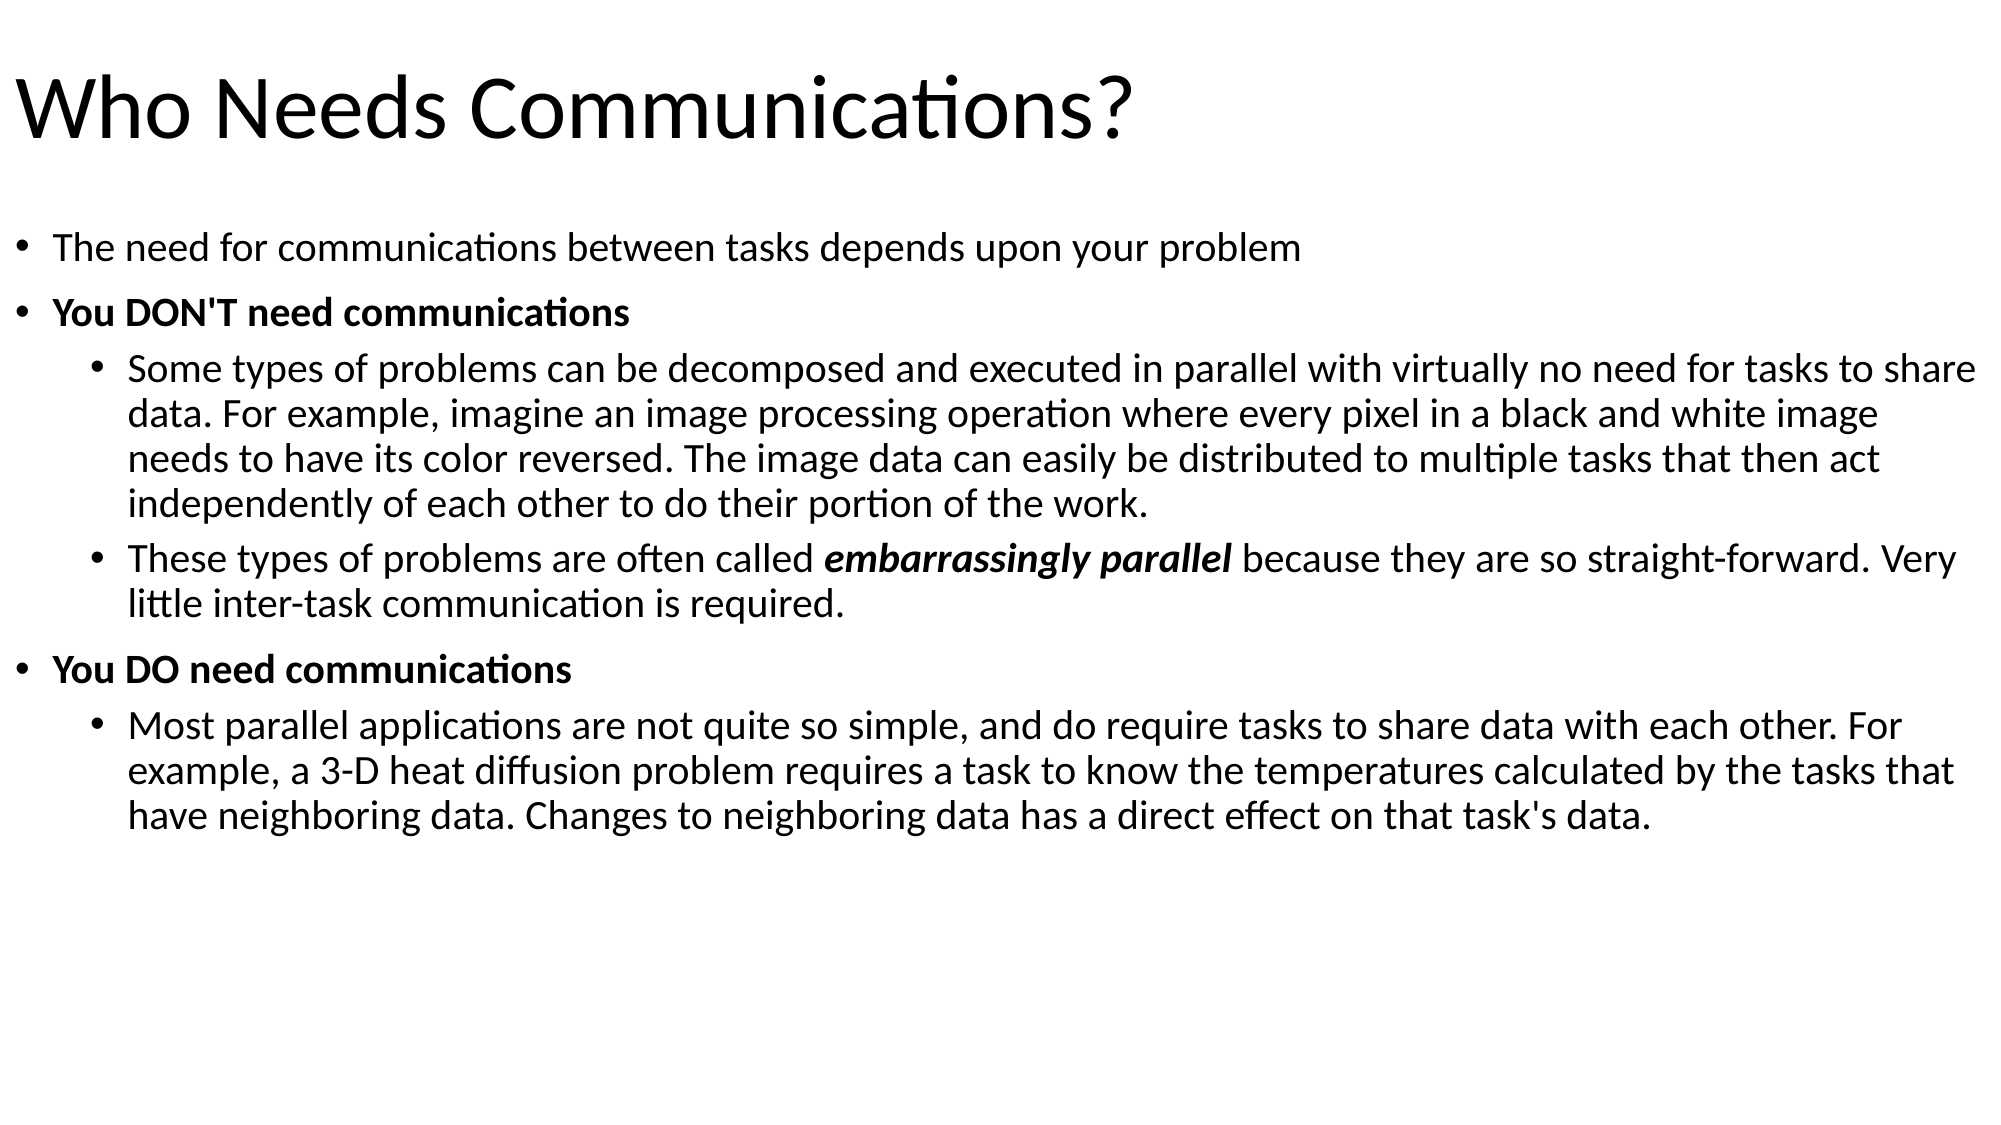

# Who Needs Communications?
The need for communications between tasks depends upon your problem
You DON'T need communications
Some types of problems can be decomposed and executed in parallel with virtually no need for tasks to share data. For example, imagine an image processing operation where every pixel in a black and white image needs to have its color reversed. The image data can easily be distributed to multiple tasks that then act independently of each other to do their portion of the work.
These types of problems are often called embarrassingly parallel because they are so straight-forward. Very little inter-task communication is required.
You DO need communications
Most parallel applications are not quite so simple, and do require tasks to share data with each other. For example, a 3-D heat diffusion problem requires a task to know the temperatures calculated by the tasks that have neighboring data. Changes to neighboring data has a direct effect on that task's data.